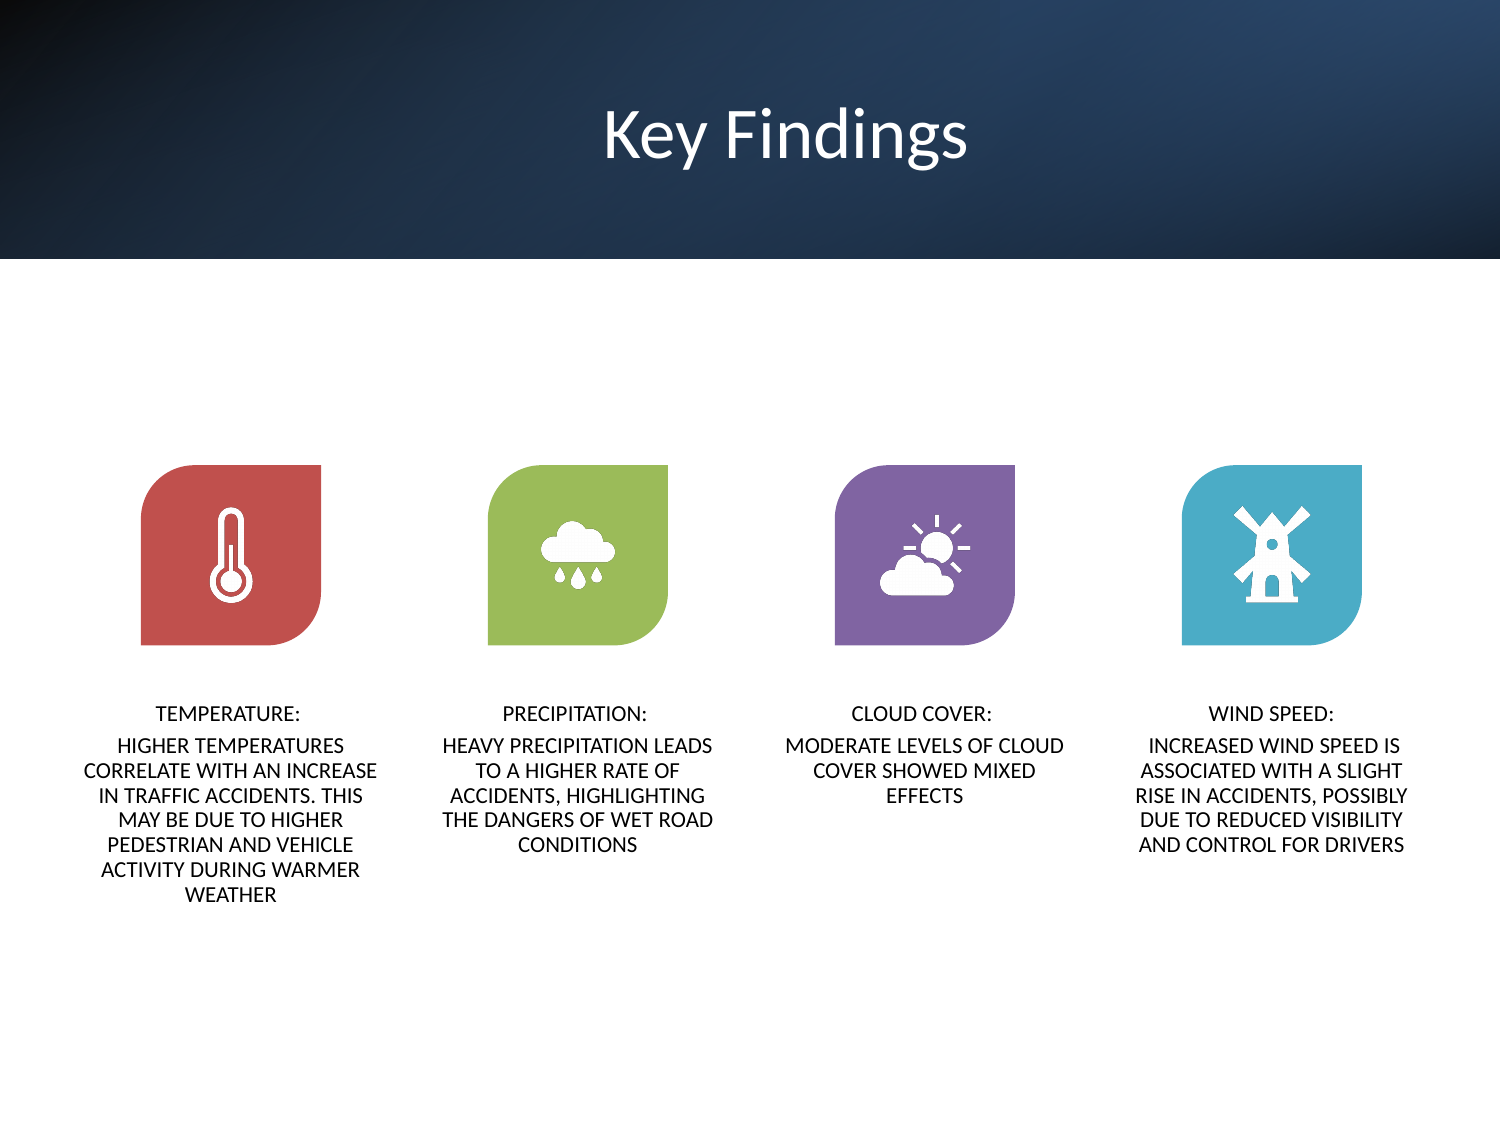

# Key Findings
Temperature:
Higher temperatures correlate with an increase in traffic accidents. This may be due to higher pedestrian and vehicle activity during warmer weather
Precipitation:
Heavy precipitation leads to a higher rate of accidents, highlighting the dangers of wet road conditions
Cloud Cover:
Moderate levels of cloud cover showed mixed effects
Wind Speed:
 Increased wind speed is associated with a slight rise in accidents, possibly due to reduced visibility and control for drivers